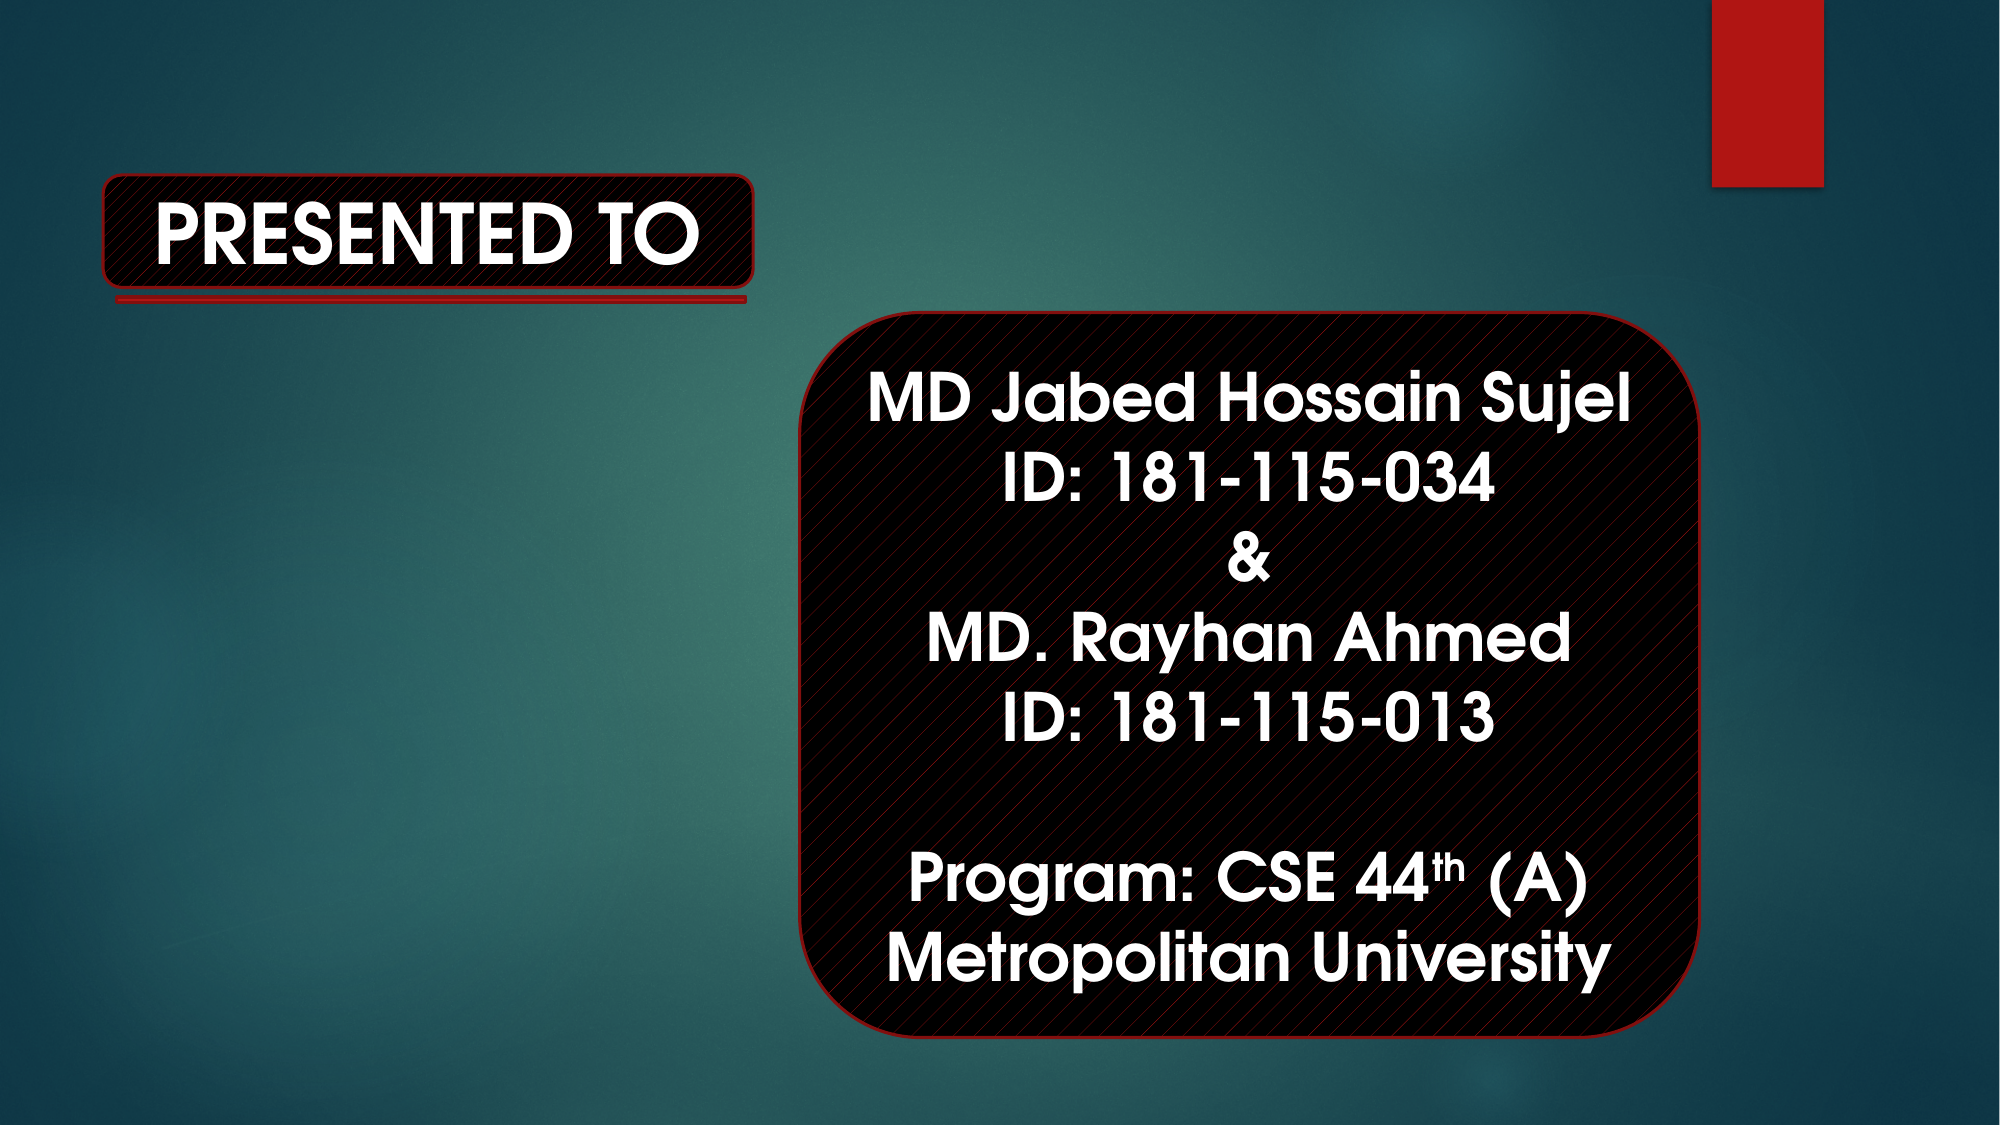

PRESENTED TO

MD Jabed Hossain Sujel
ID: 181-115-034
&
MD. Rayhan Ahmed
ID: 181-115-013

Program: CSE 44th (A)
Metropolitan University